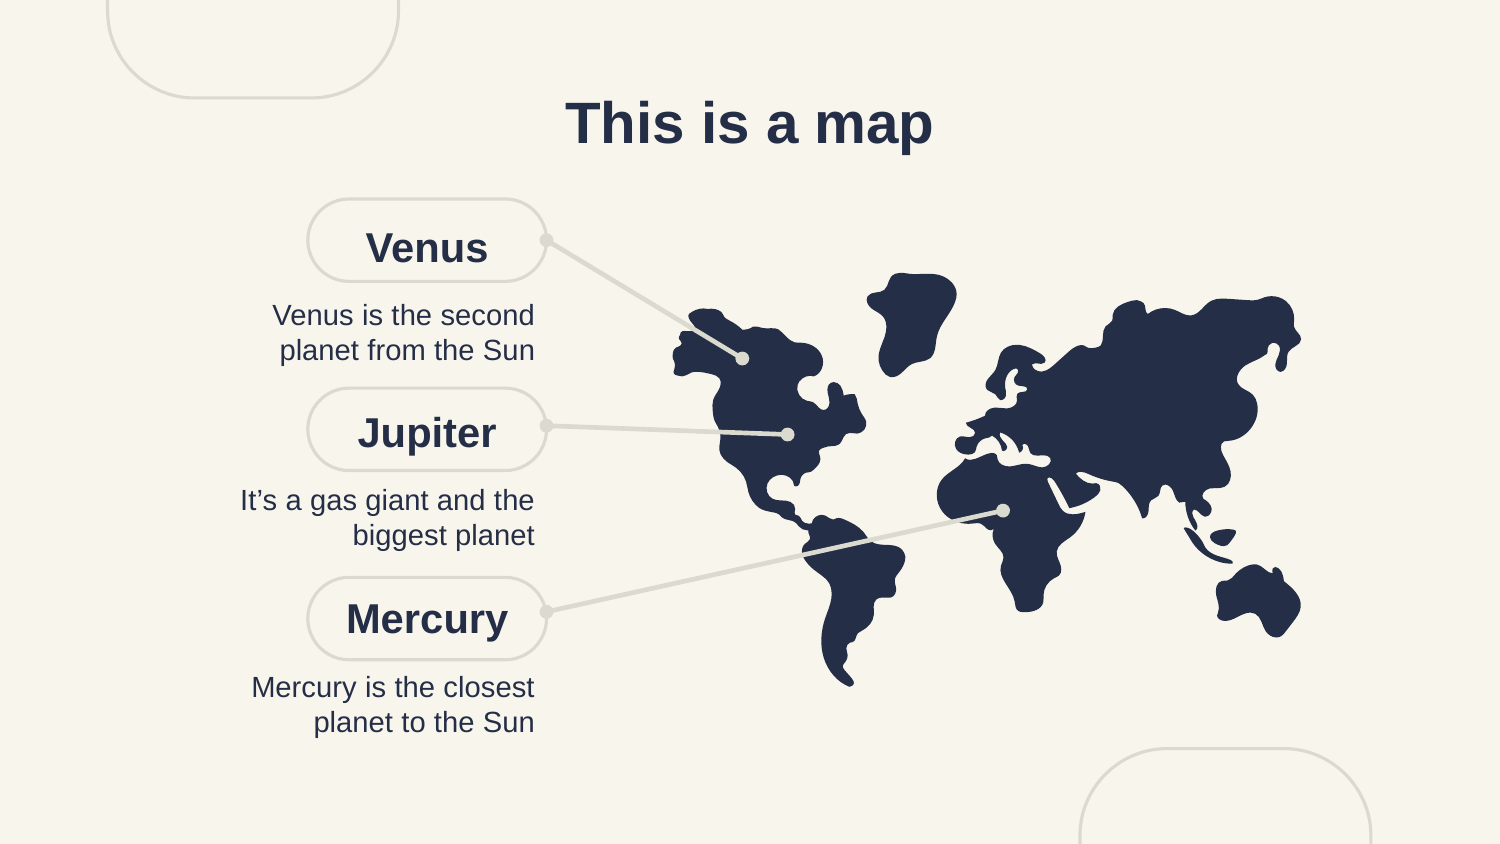

# This is a map

Venus

Venus is the second planet from the Sun

Jupiter
It’s a gas giant and the biggest planet
Mercury

Mercury is the closest planet to the Sun